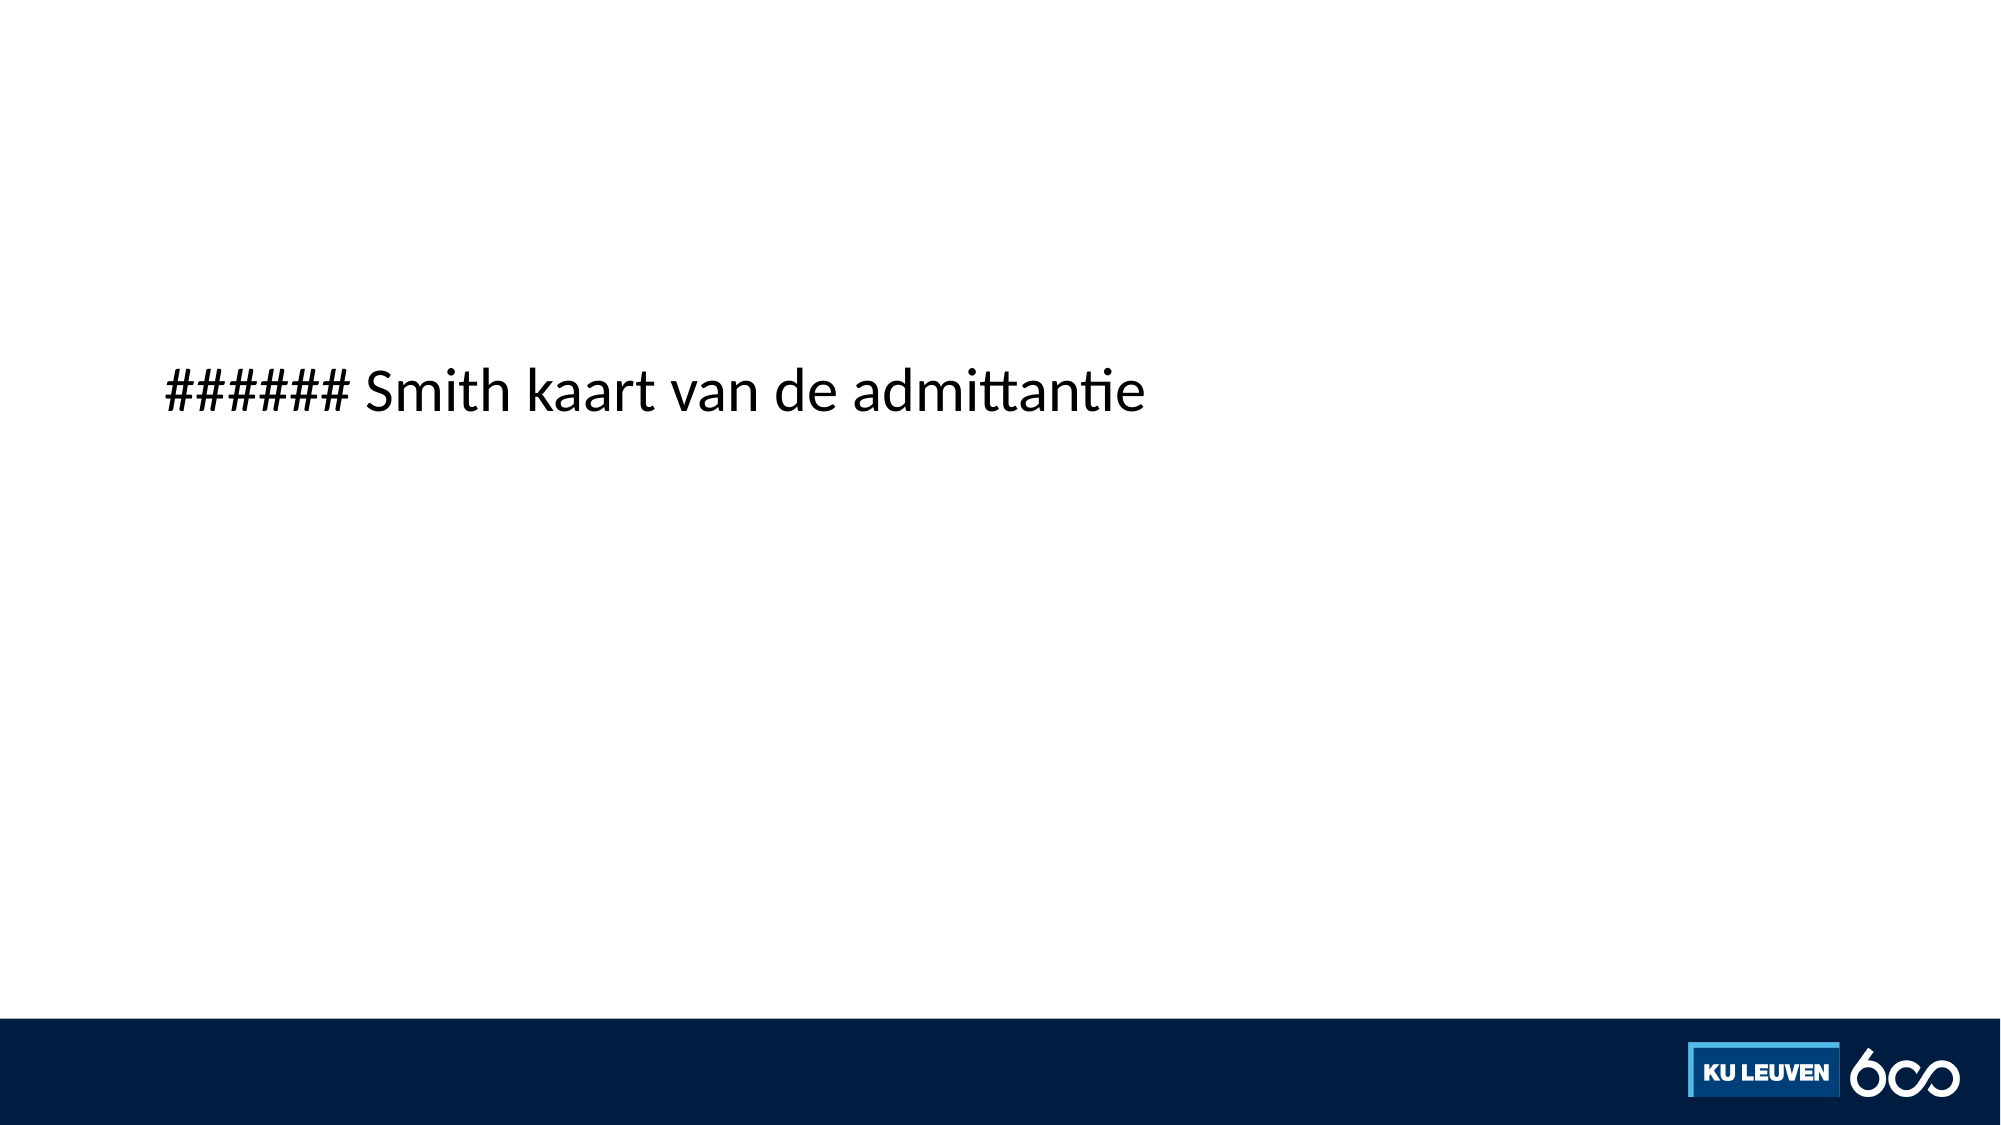

#
###### Smith kaart van de admittantie